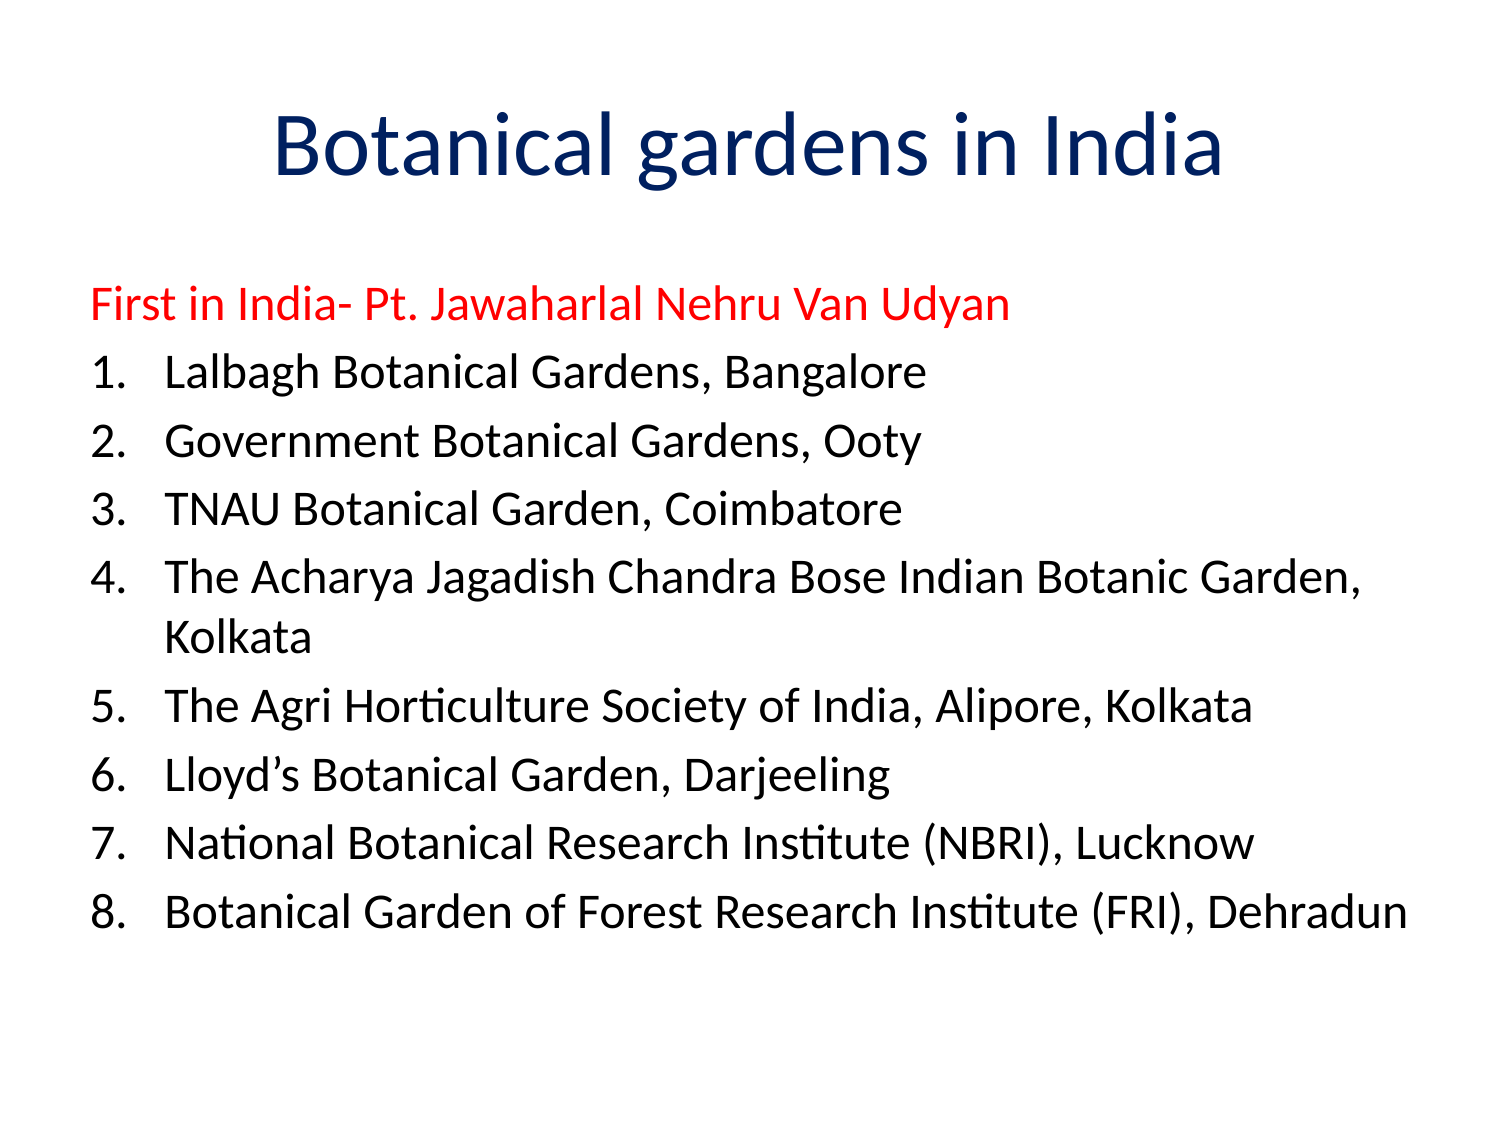

# Botanical gardens in India
First in India- Pt. Jawaharlal Nehru Van Udyan
Lalbagh Botanical Gardens, Bangalore
Government Botanical Gardens, Ooty
TNAU Botanical Garden, Coimbatore
The Acharya Jagadish Chandra Bose Indian Botanic Garden, Kolkata
The Agri Horticulture Society of India, Alipore, Kolkata
Lloyd’s Botanical Garden, Darjeeling
National Botanical Research Institute (NBRI), Lucknow
Botanical Garden of Forest Research Institute (FRI), Dehradun